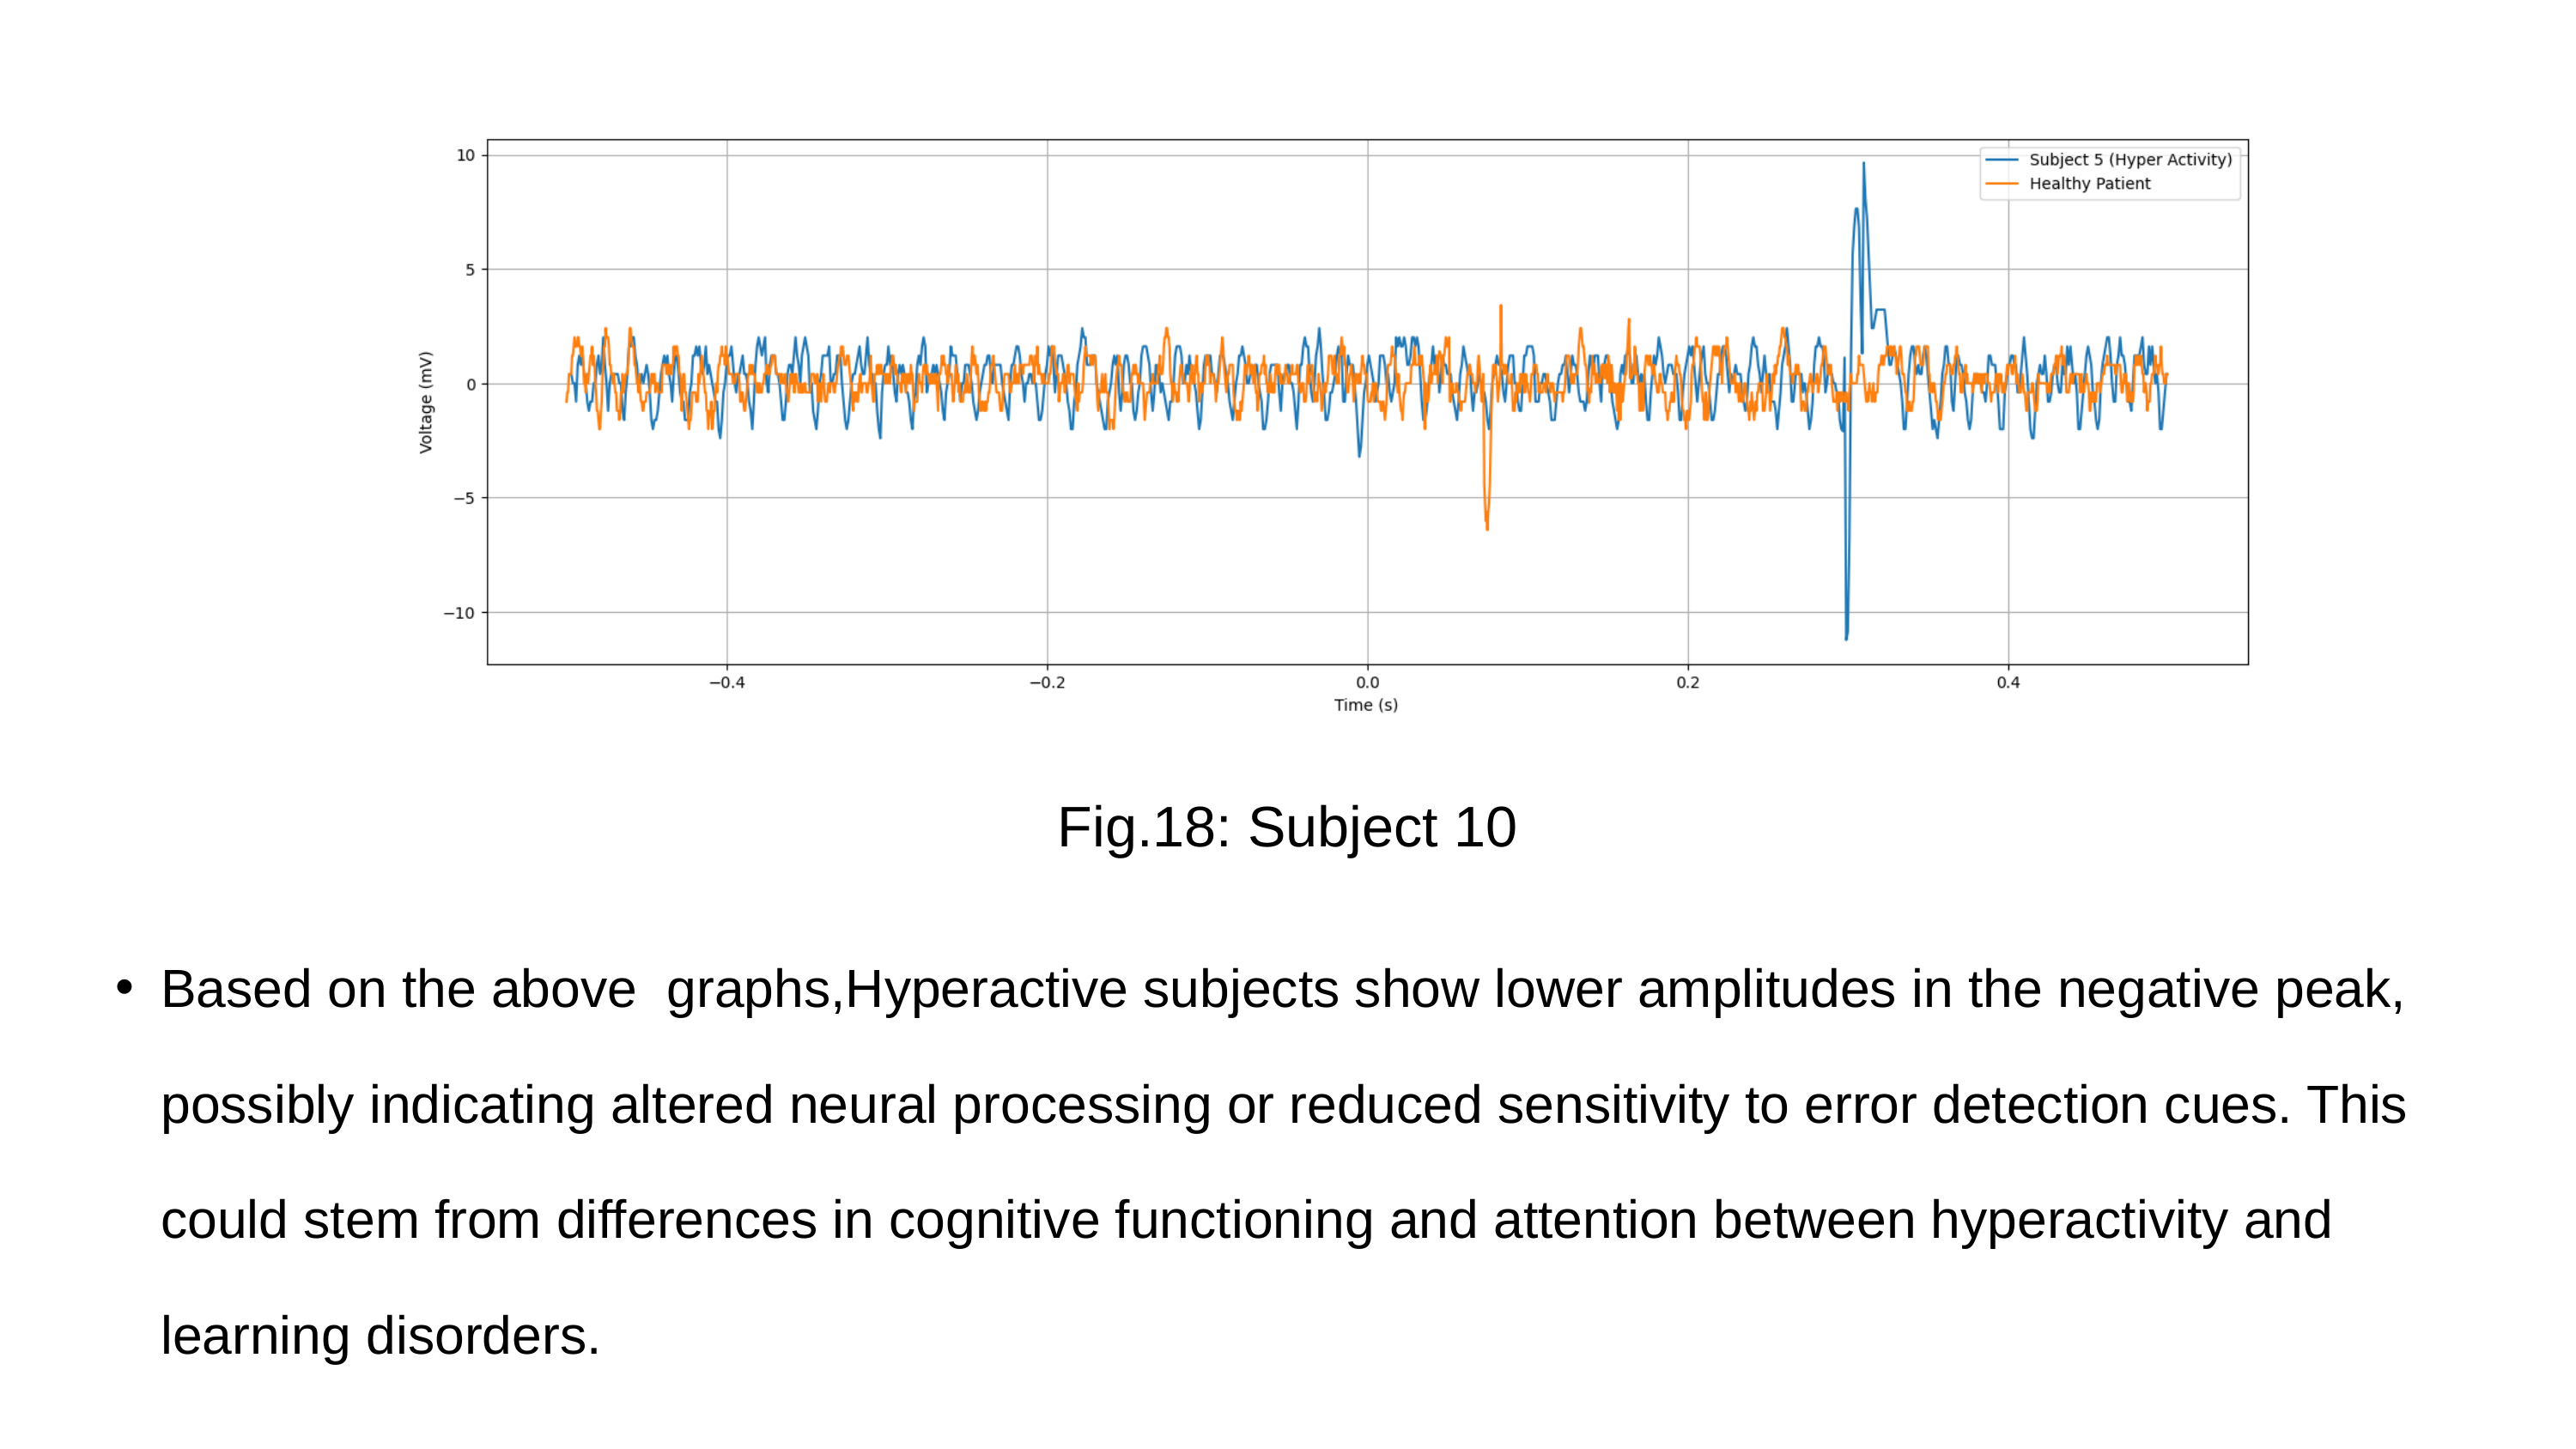

Fig.18: Subject 10
Based on the above  graphs,Hyperactive subjects show lower amplitudes in the negative peak, possibly indicating altered neural processing or reduced sensitivity to error detection cues. This could stem from differences in cognitive functioning and attention between hyperactivity and learning disorders.